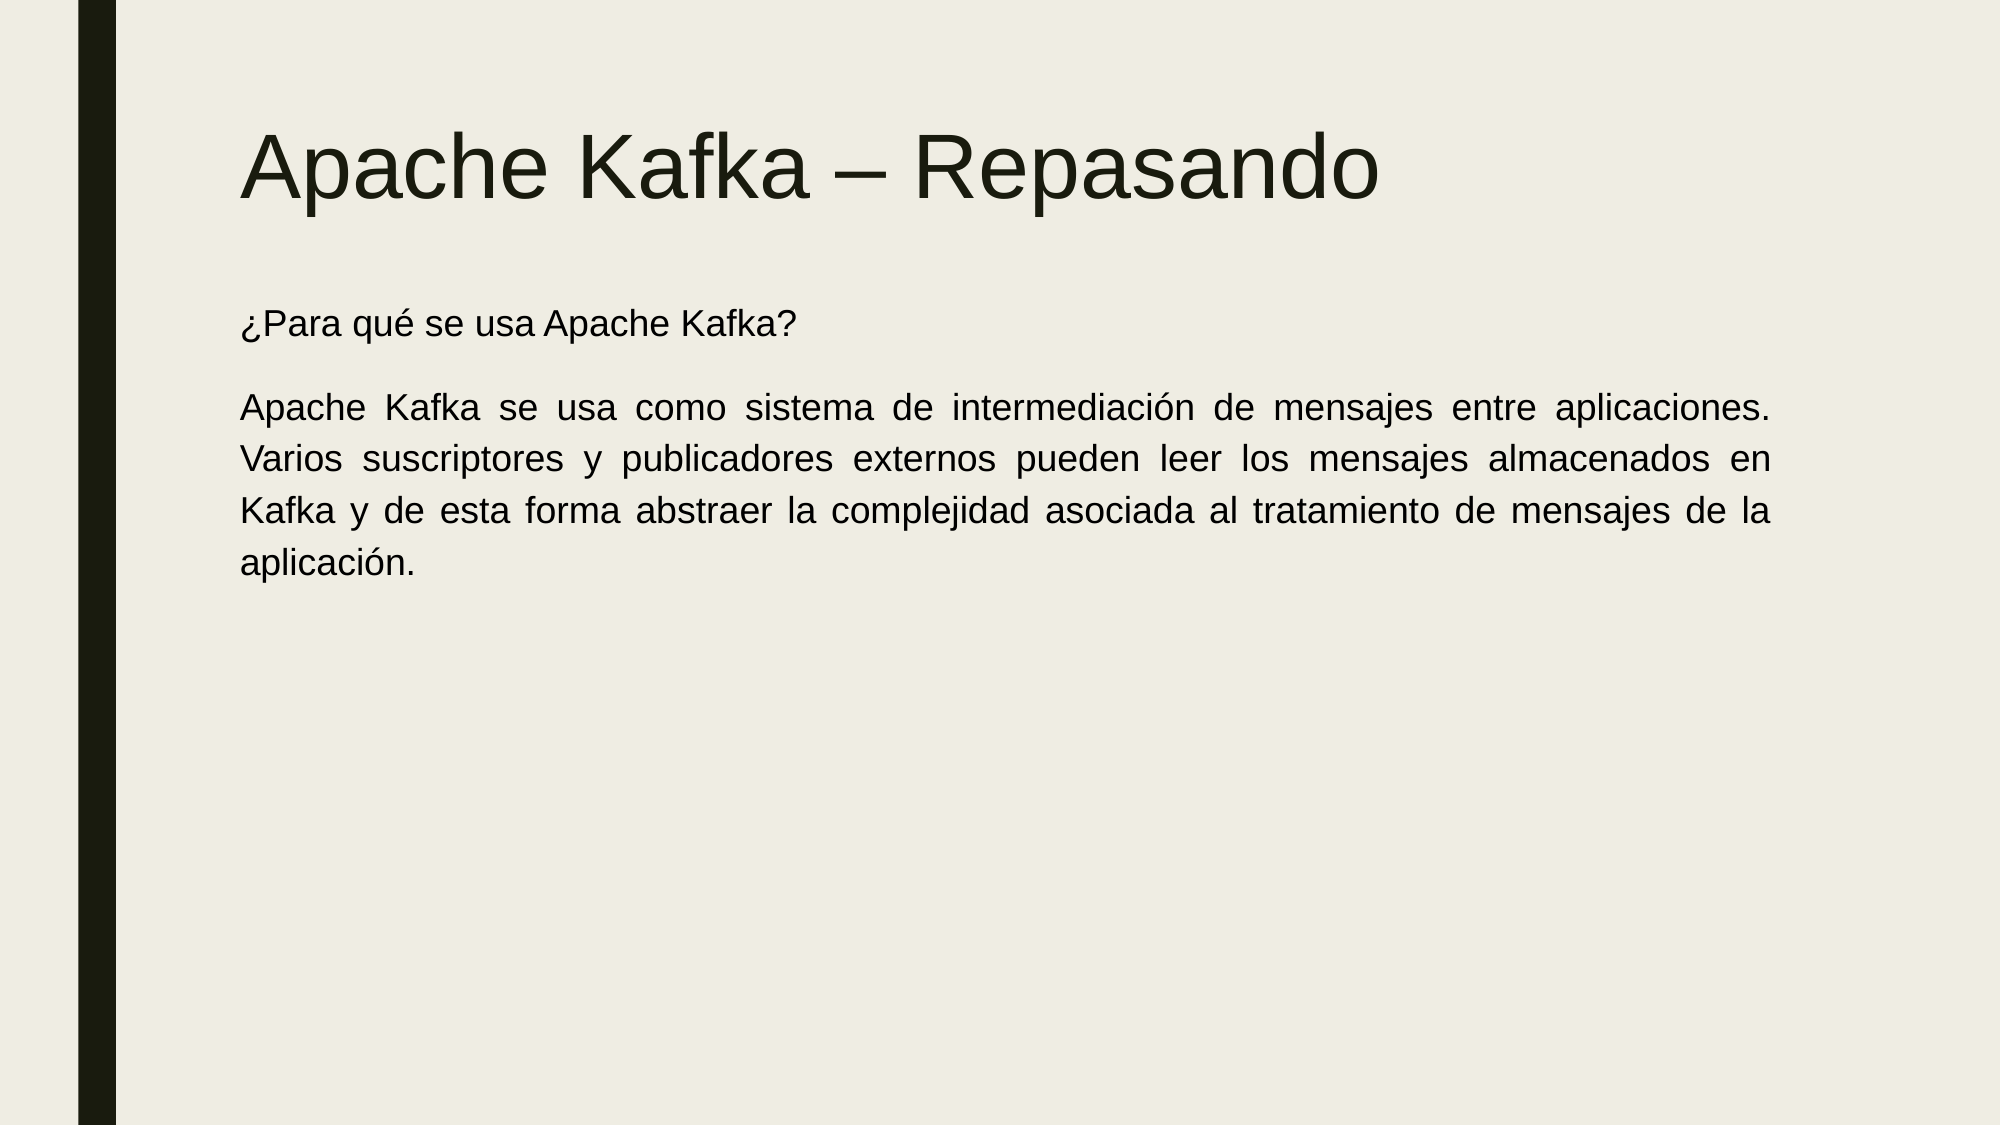

# Apache Kafka – Repasando
¿Para qué se usa Apache Kafka?
Apache Kafka se usa como sistema de intermediación de mensajes entre aplicaciones. Varios suscriptores y publicadores externos pueden leer los mensajes almacenados en Kafka y de esta forma abstraer la complejidad asociada al tratamiento de mensajes de la aplicación.